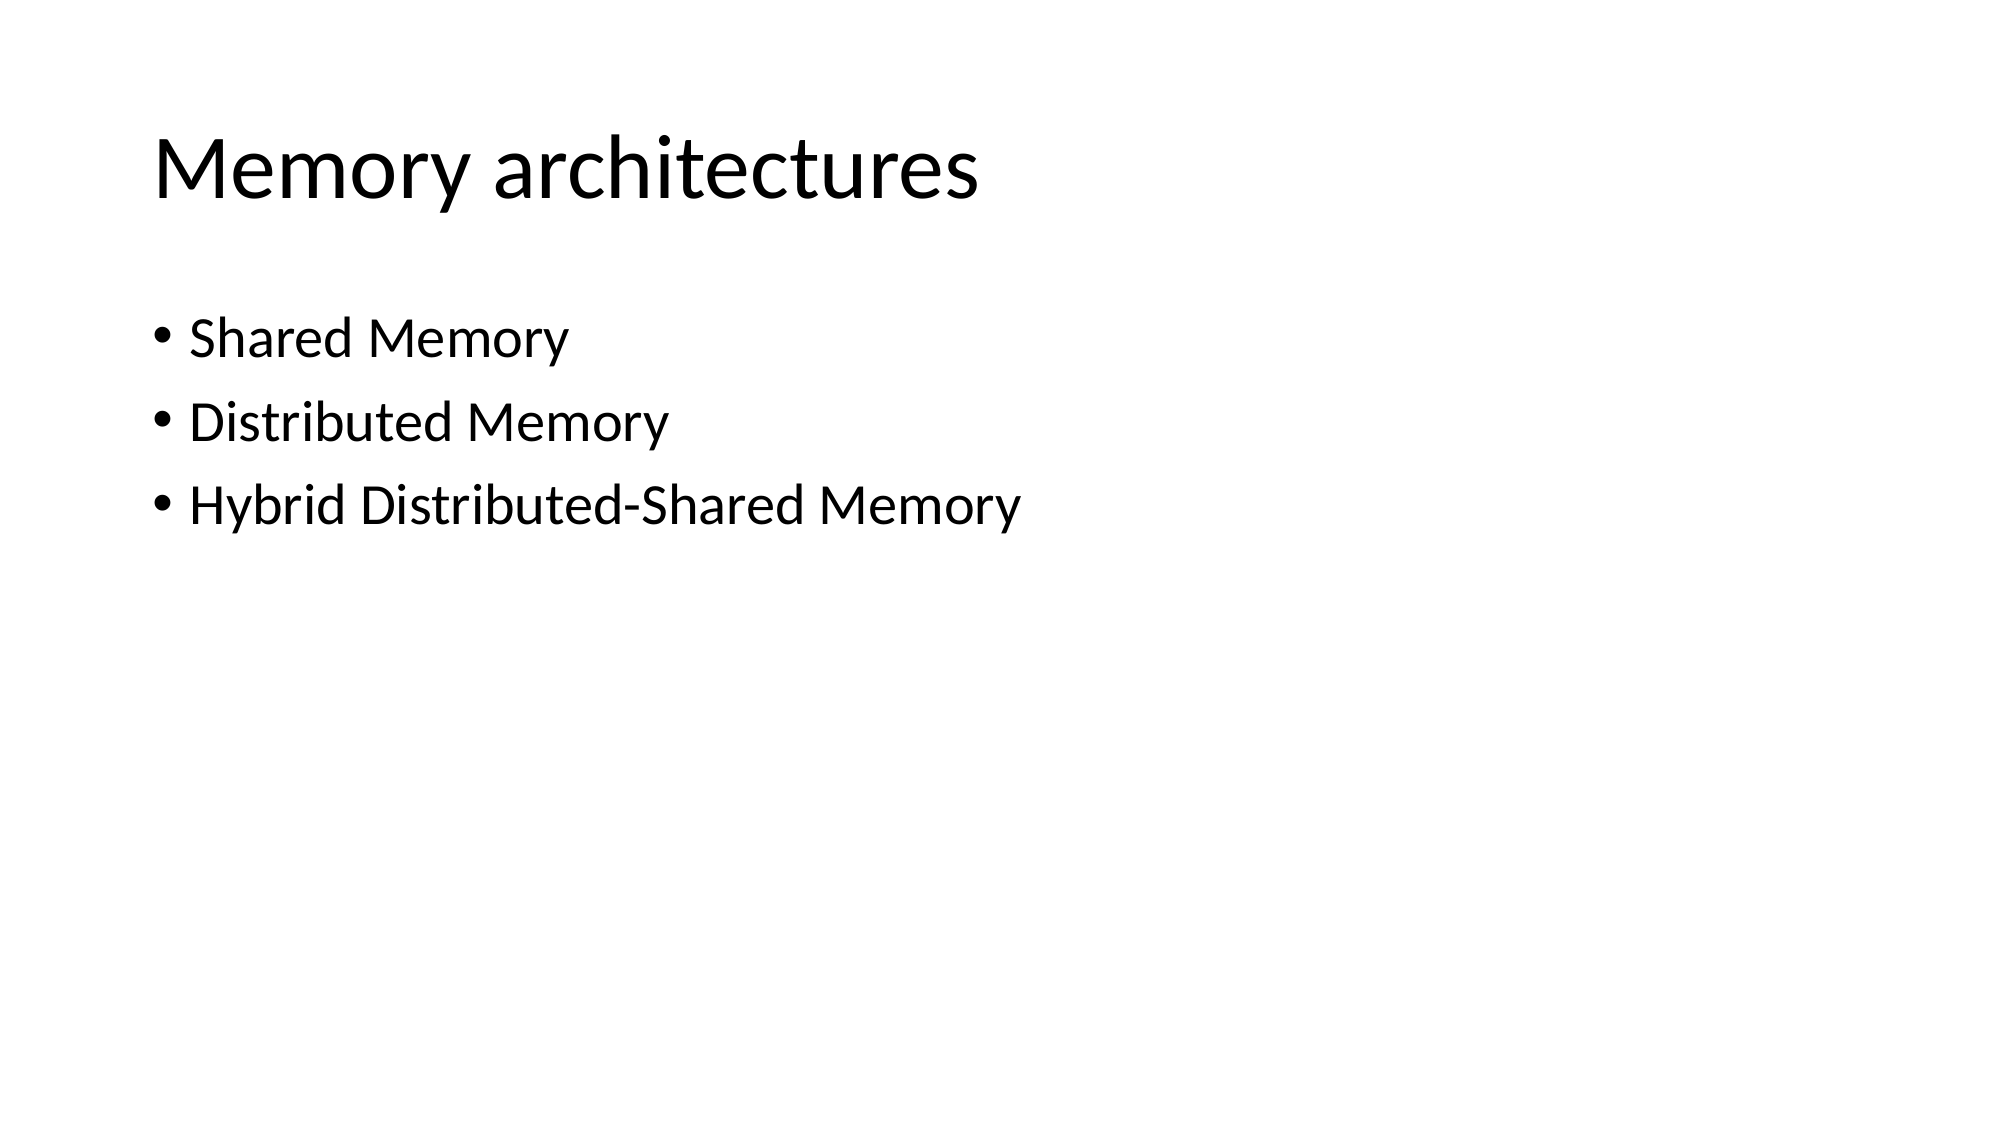

# Memory architectures
Shared Memory
Distributed Memory
Hybrid Distributed-Shared Memory